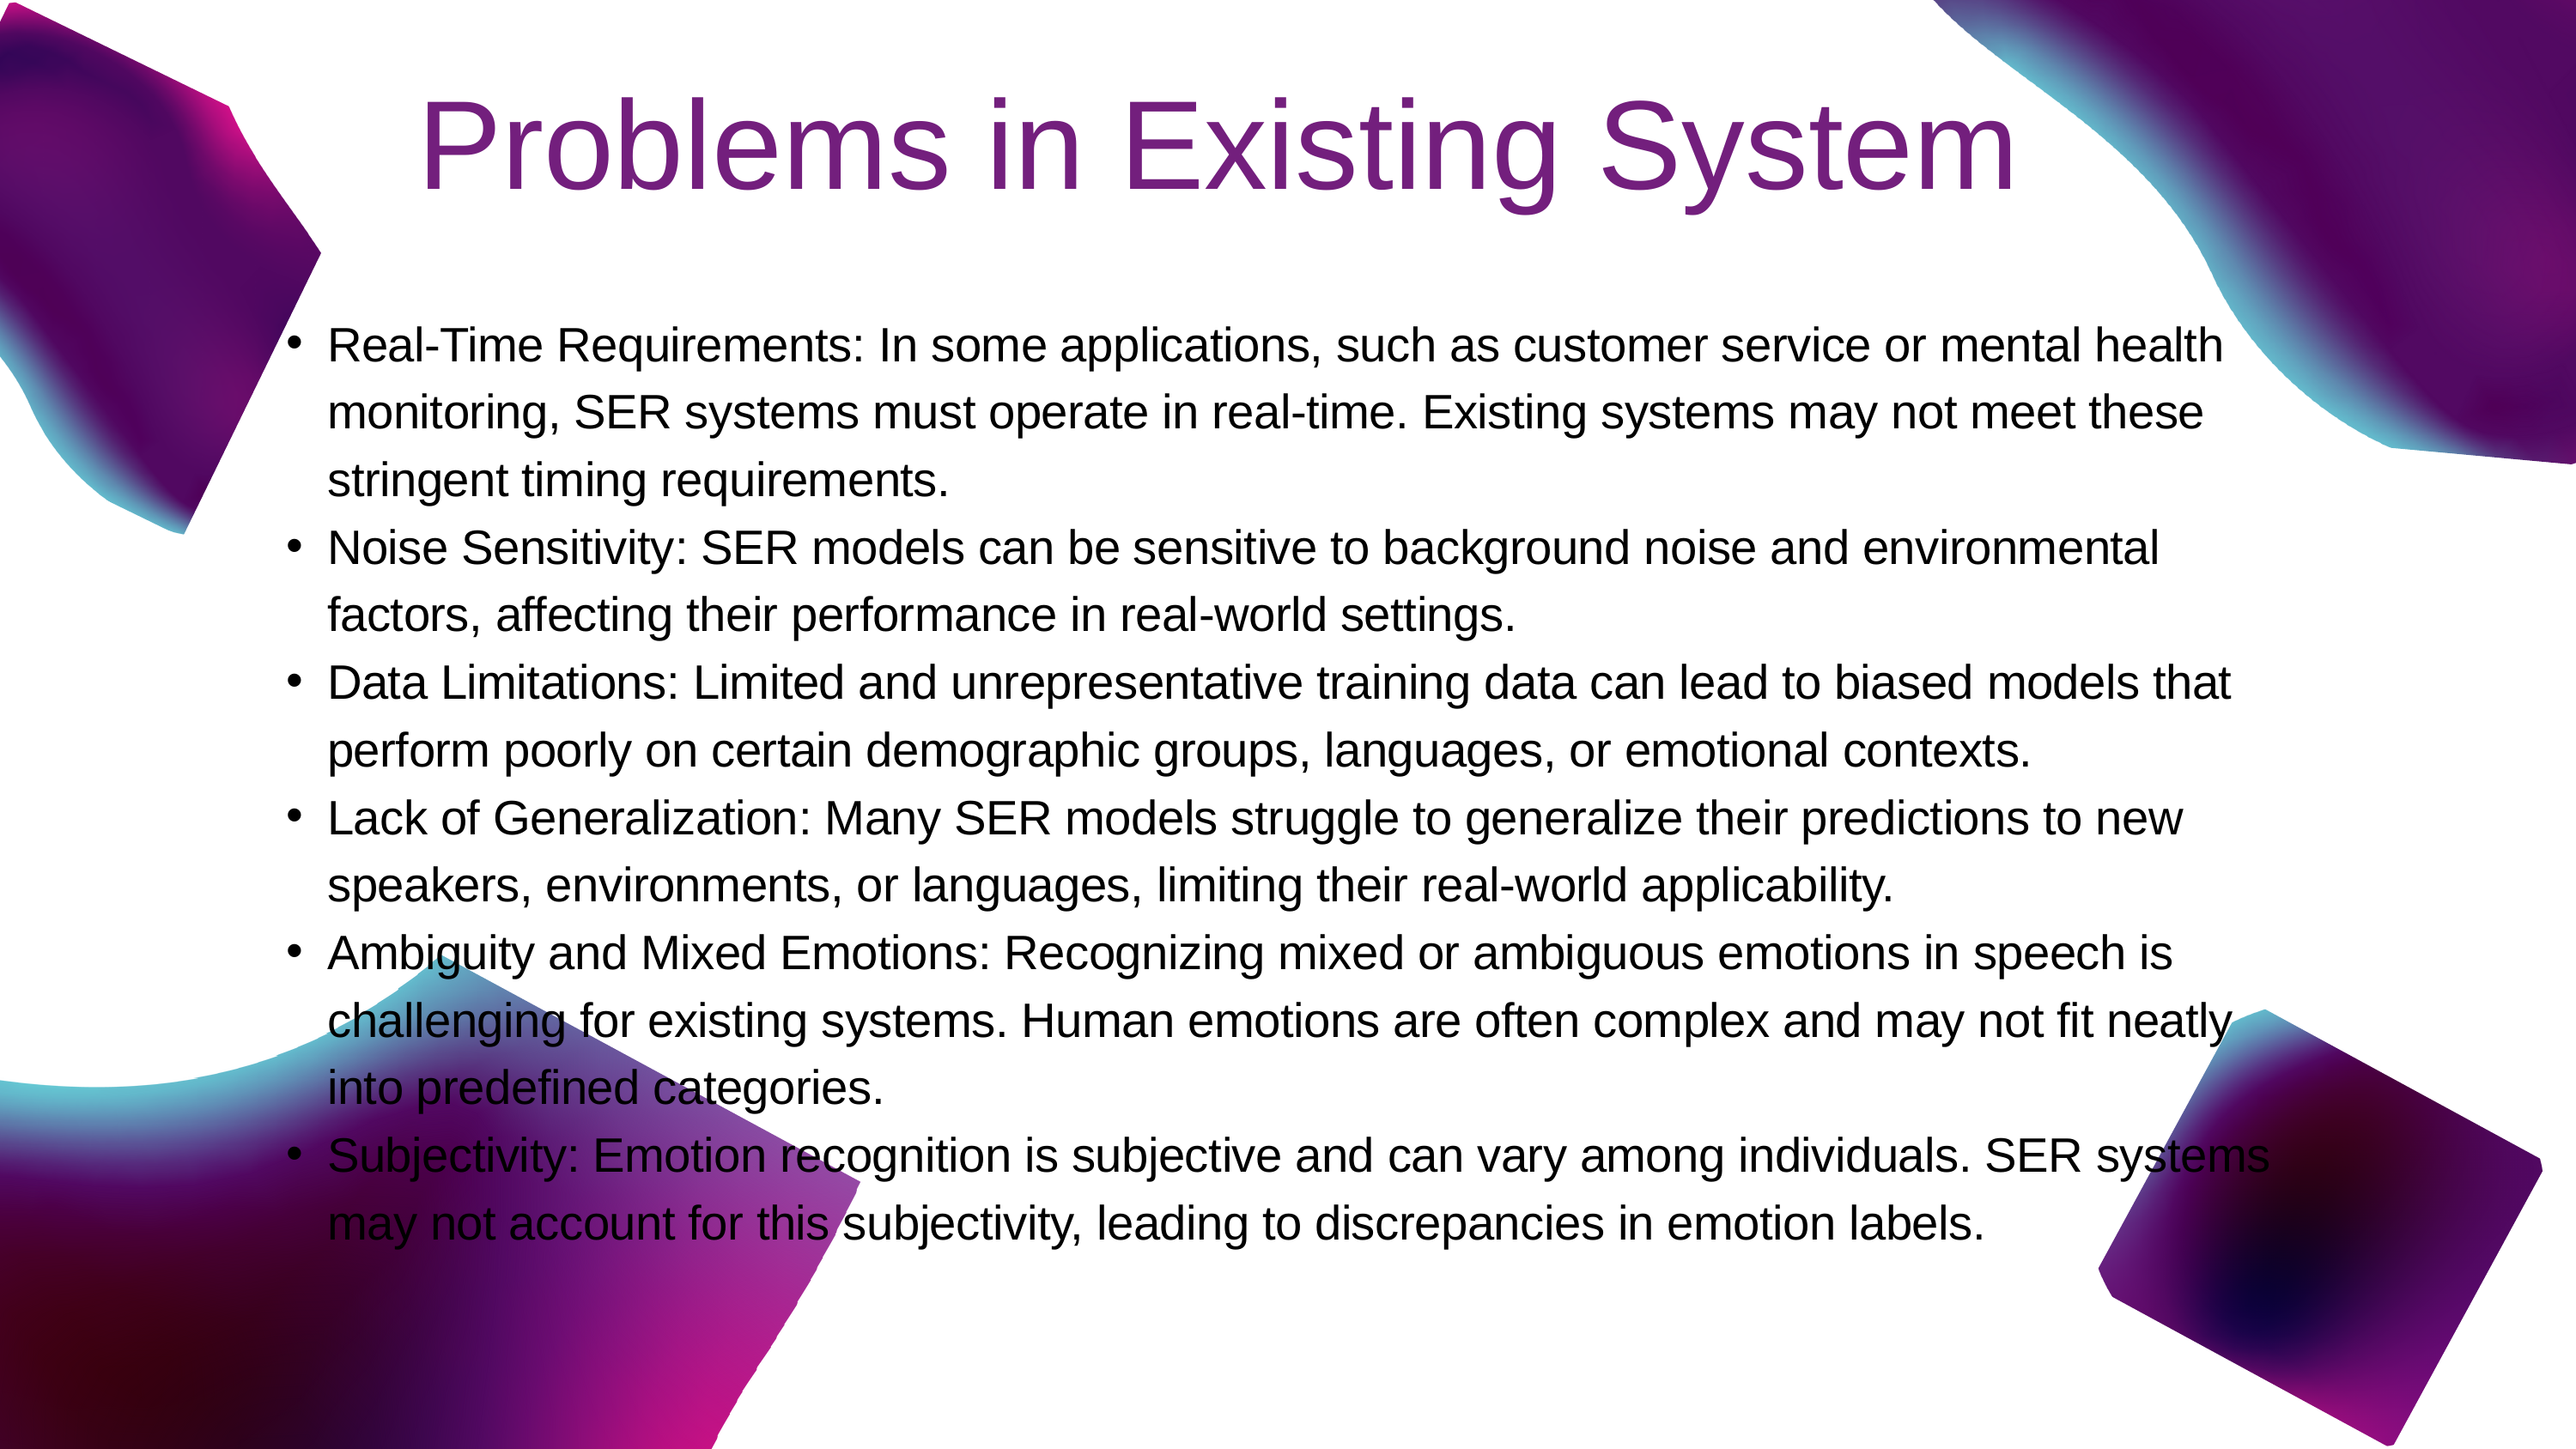

Problems in Existing System

Real-Time Requirements: In some applications, such as customer service or mental health monitoring, SER systems must operate in real-time. Existing systems may not meet these stringent timing requirements.
Noise Sensitivity: SER models can be sensitive to background noise and environmental factors, affecting their performance in real-world settings.
Data Limitations: Limited and unrepresentative training data can lead to biased models that perform poorly on certain demographic groups, languages, or emotional contexts.
Lack of Generalization: Many SER models struggle to generalize their predictions to new speakers, environments, or languages, limiting their real-world applicability.
Ambiguity and Mixed Emotions: Recognizing mixed or ambiguous emotions in speech is challenging for existing systems. Human emotions are often complex and may not fit neatly into predefined categories.
Subjectivity: Emotion recognition is subjective and can vary among individuals. SER systems may not account for this subjectivity, leading to discrepancies in emotion labels.